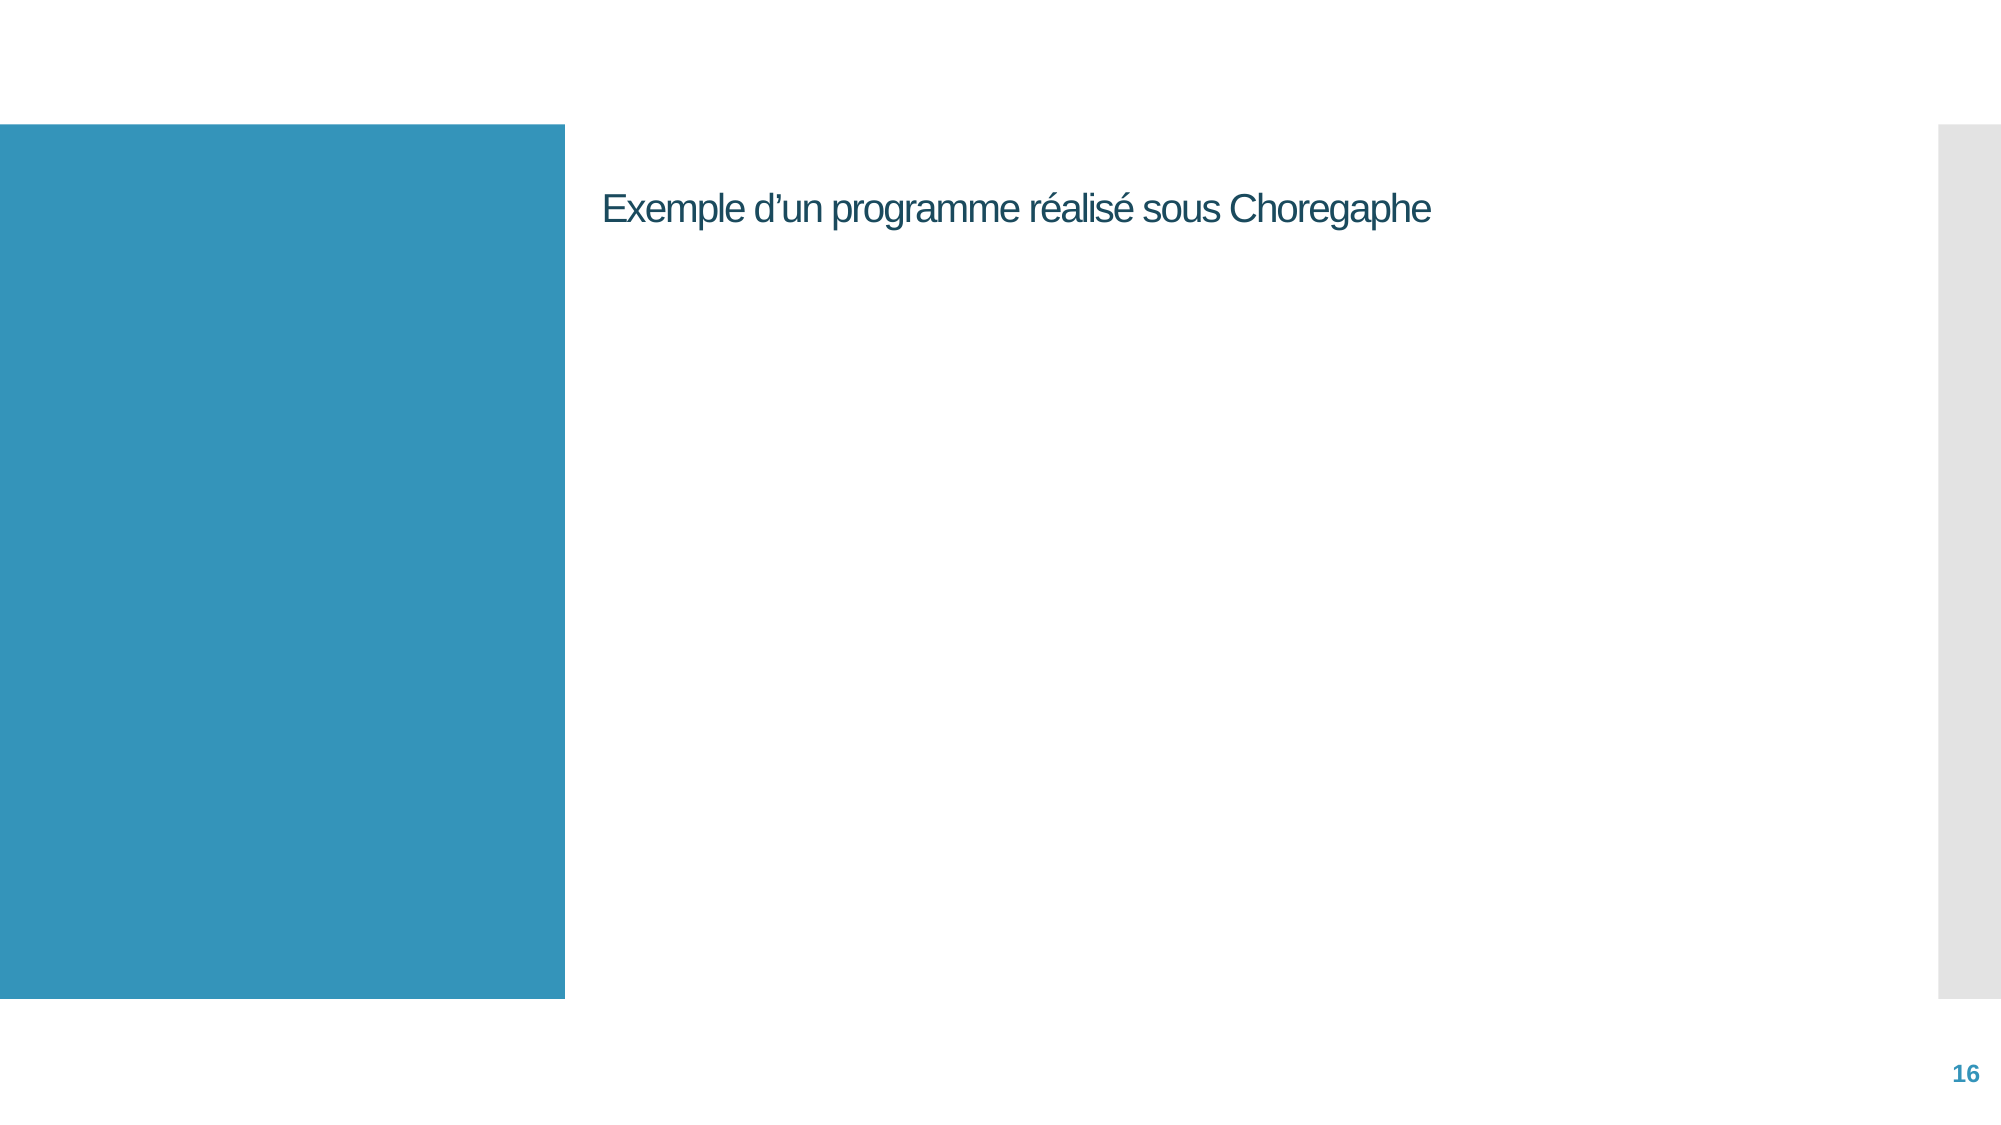

# Exemple d’un programme réalisé sous Choregaphe

16